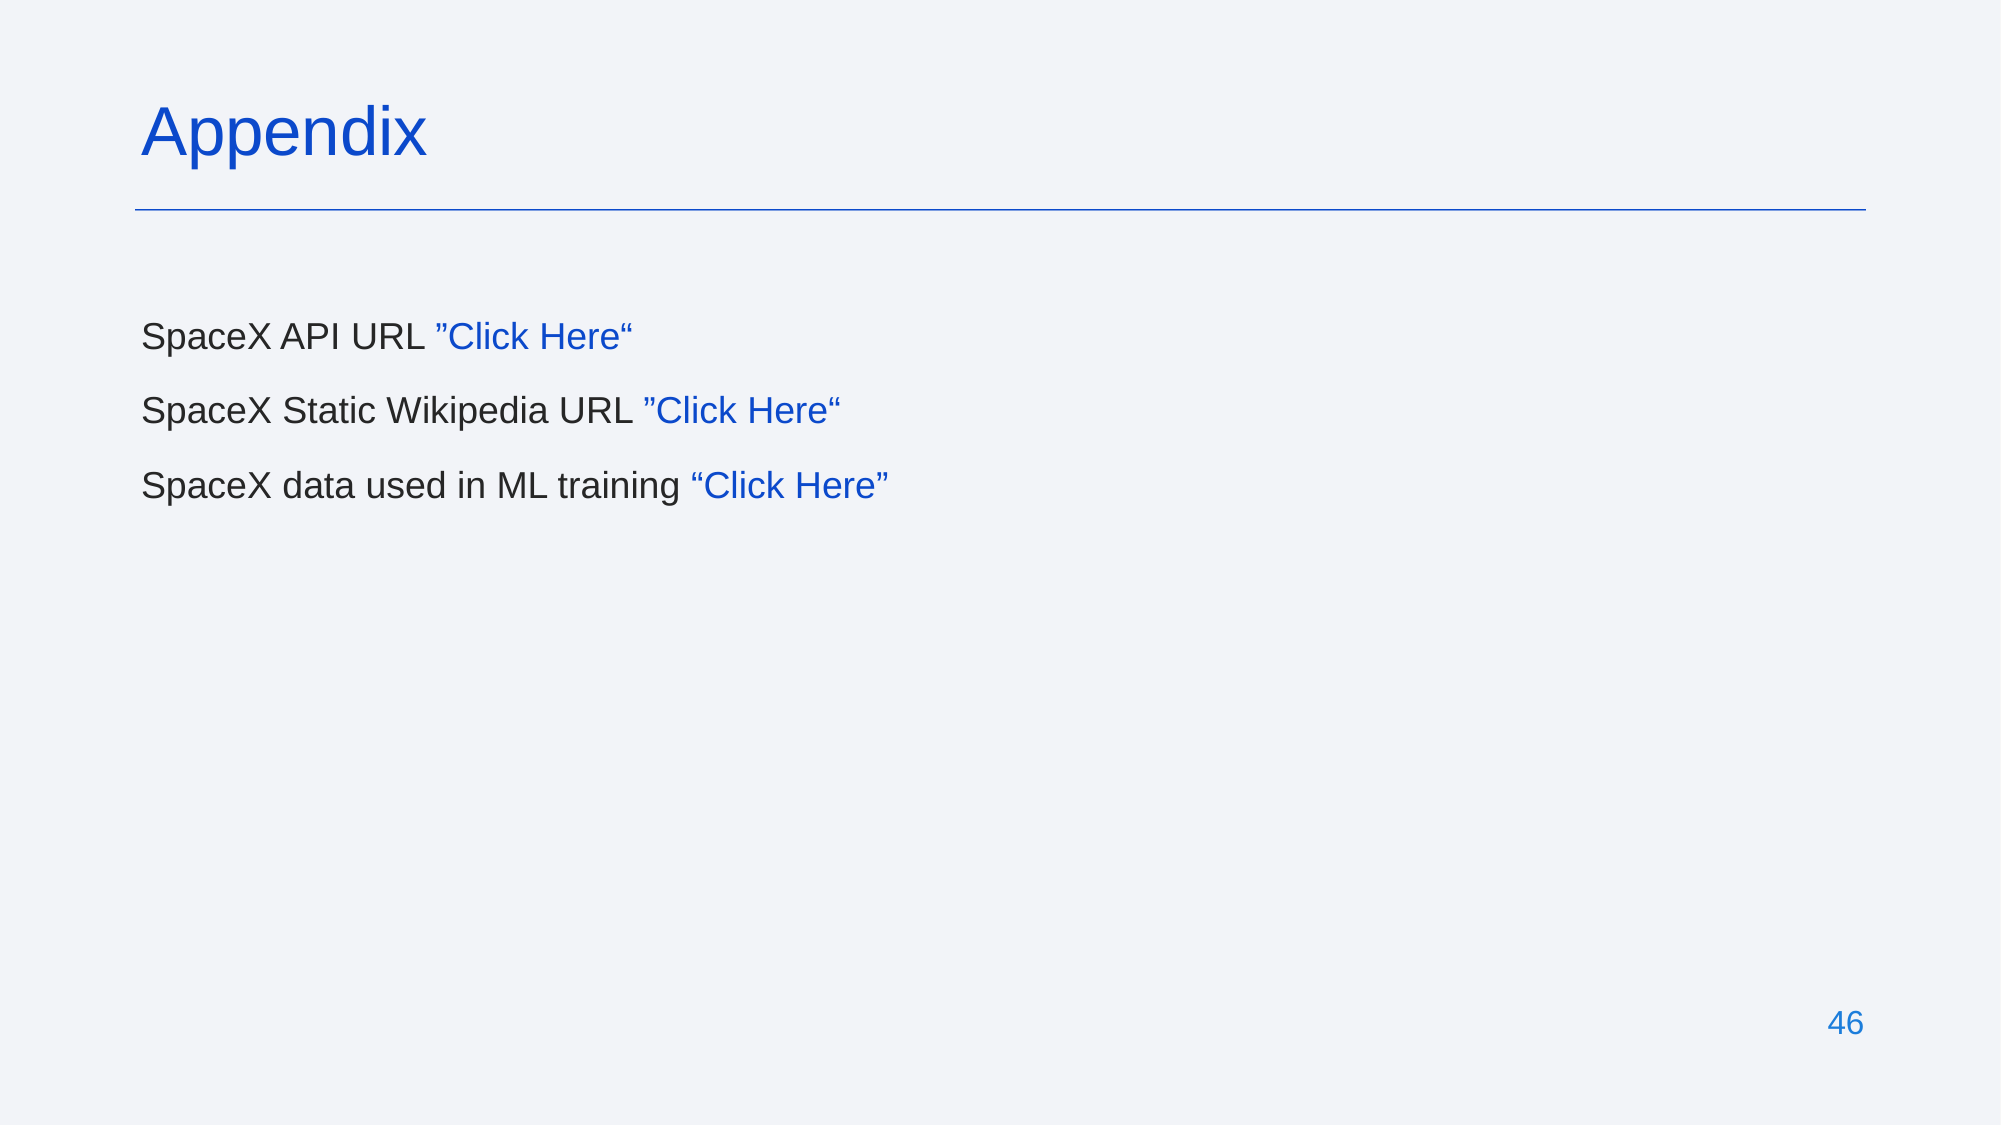

Appendix
SpaceX API URL ”Click Here“
SpaceX Static Wikipedia URL ”Click Here“
SpaceX data used in ML training “Click Here”
46